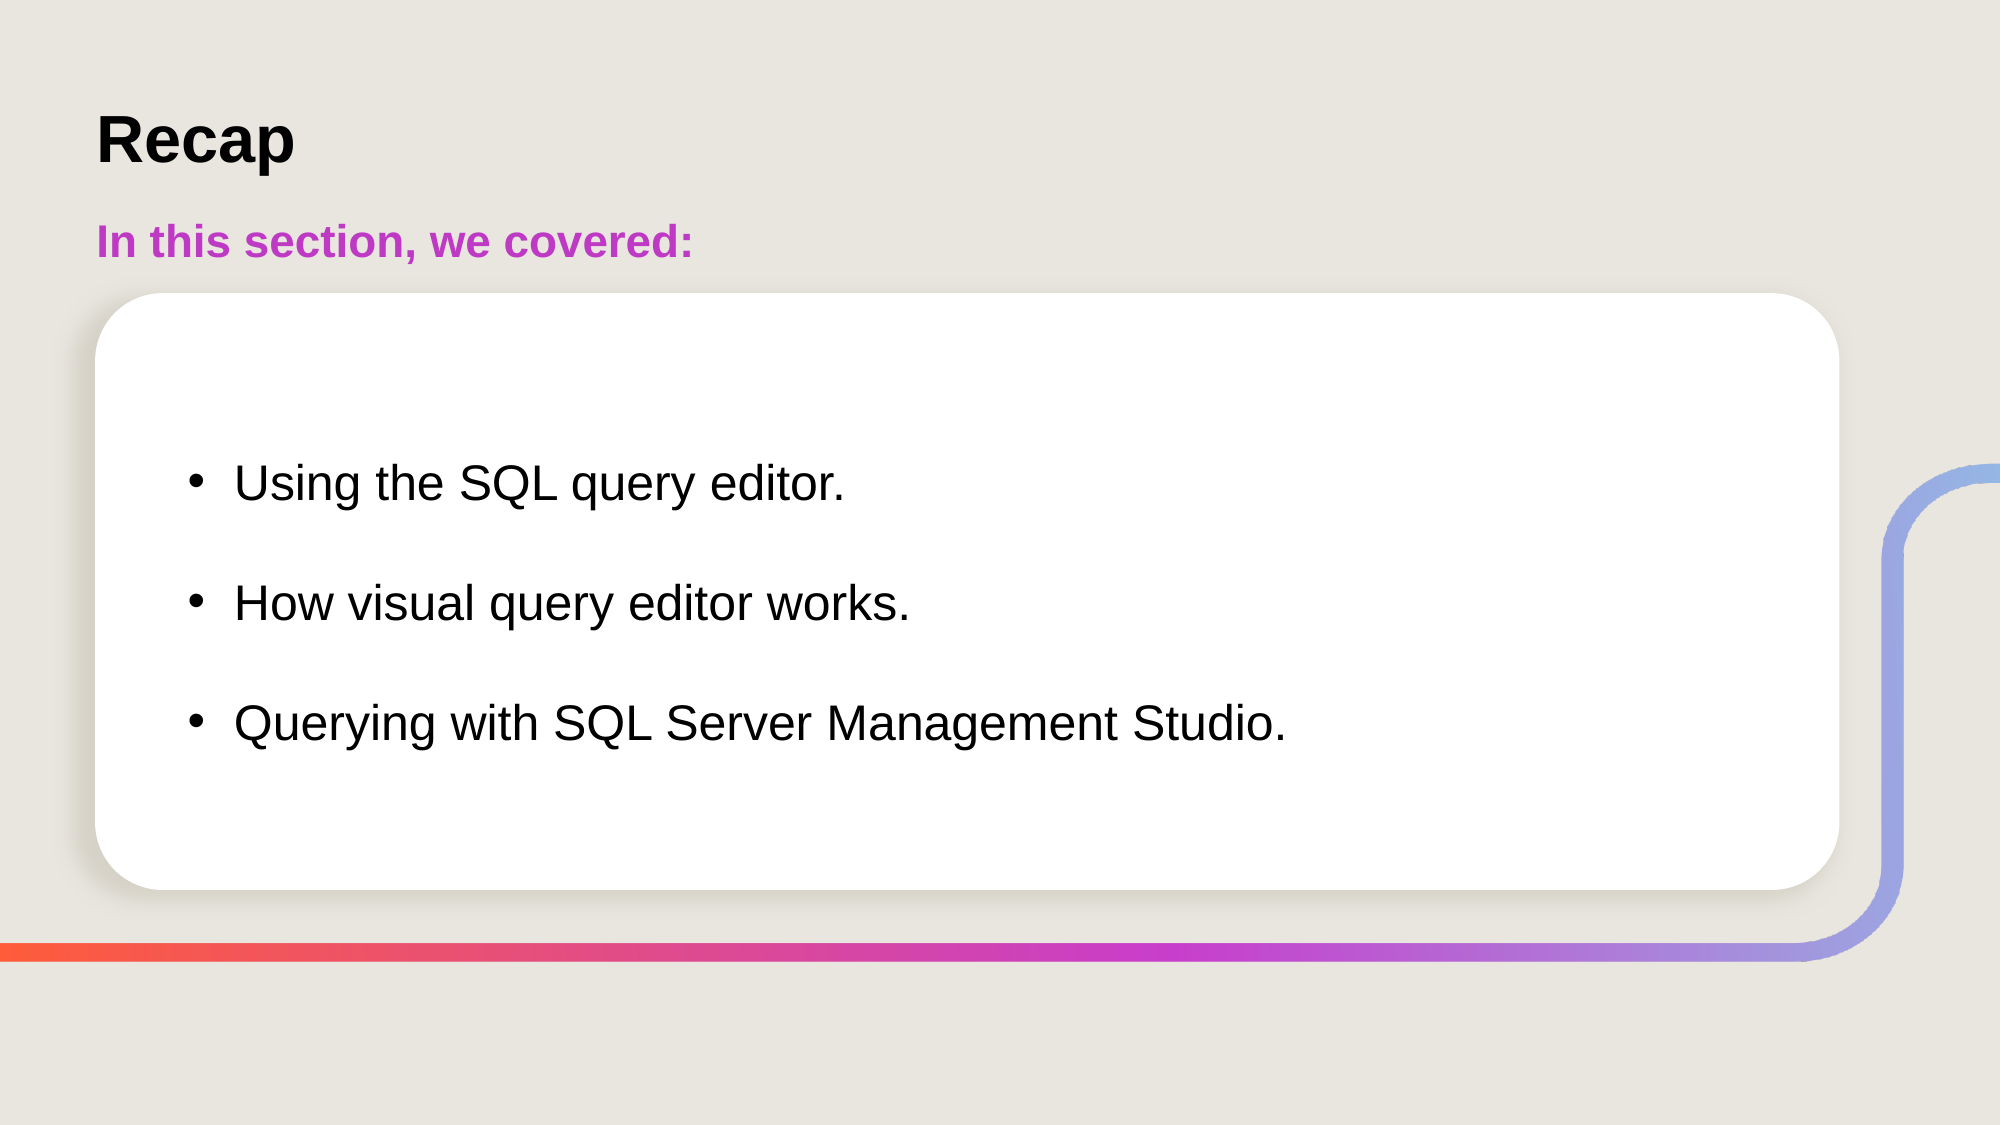

# Recap
In this section, we covered:

Using the SQL query editor.
How visual query editor works.
Querying with SQL Server Management Studio.